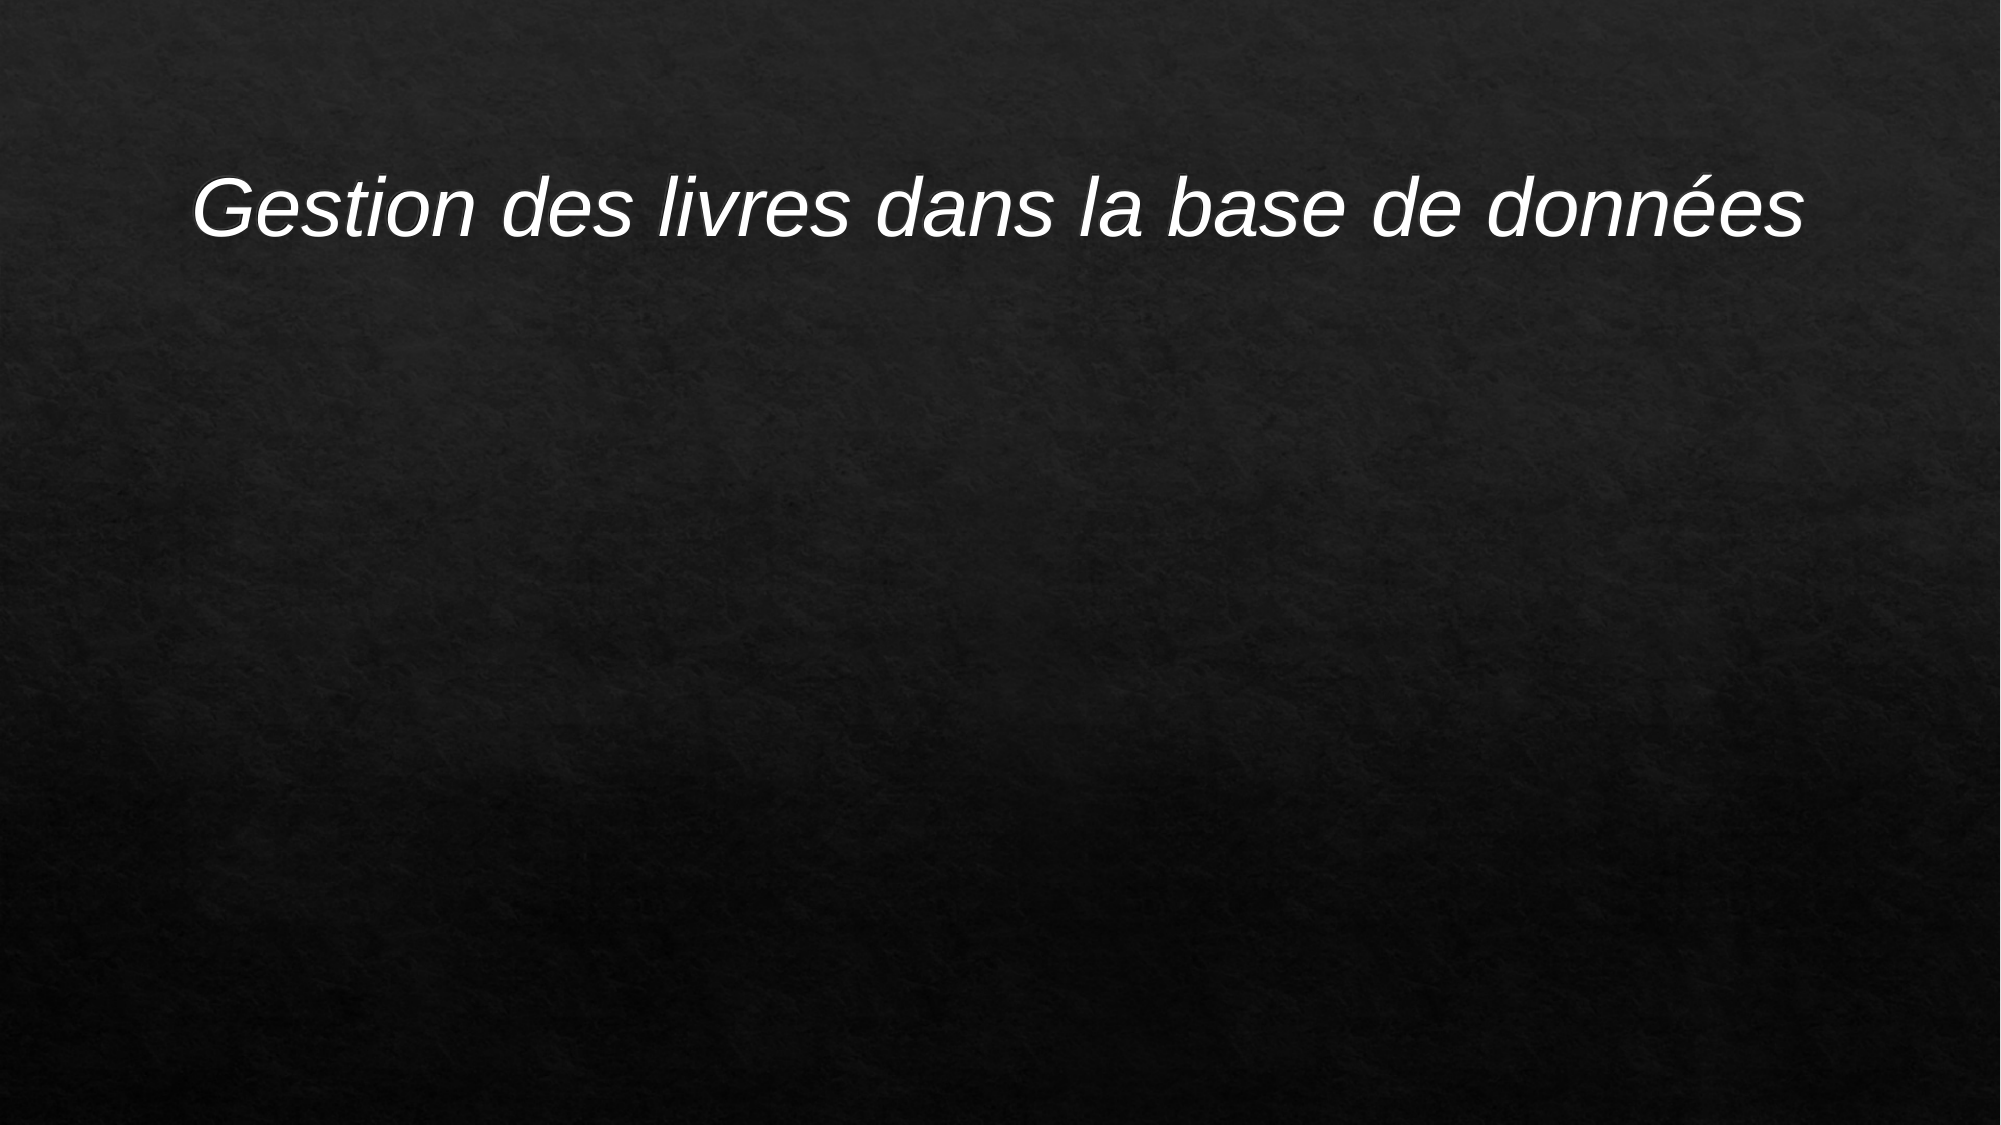

Gestion des livres dans la base de données